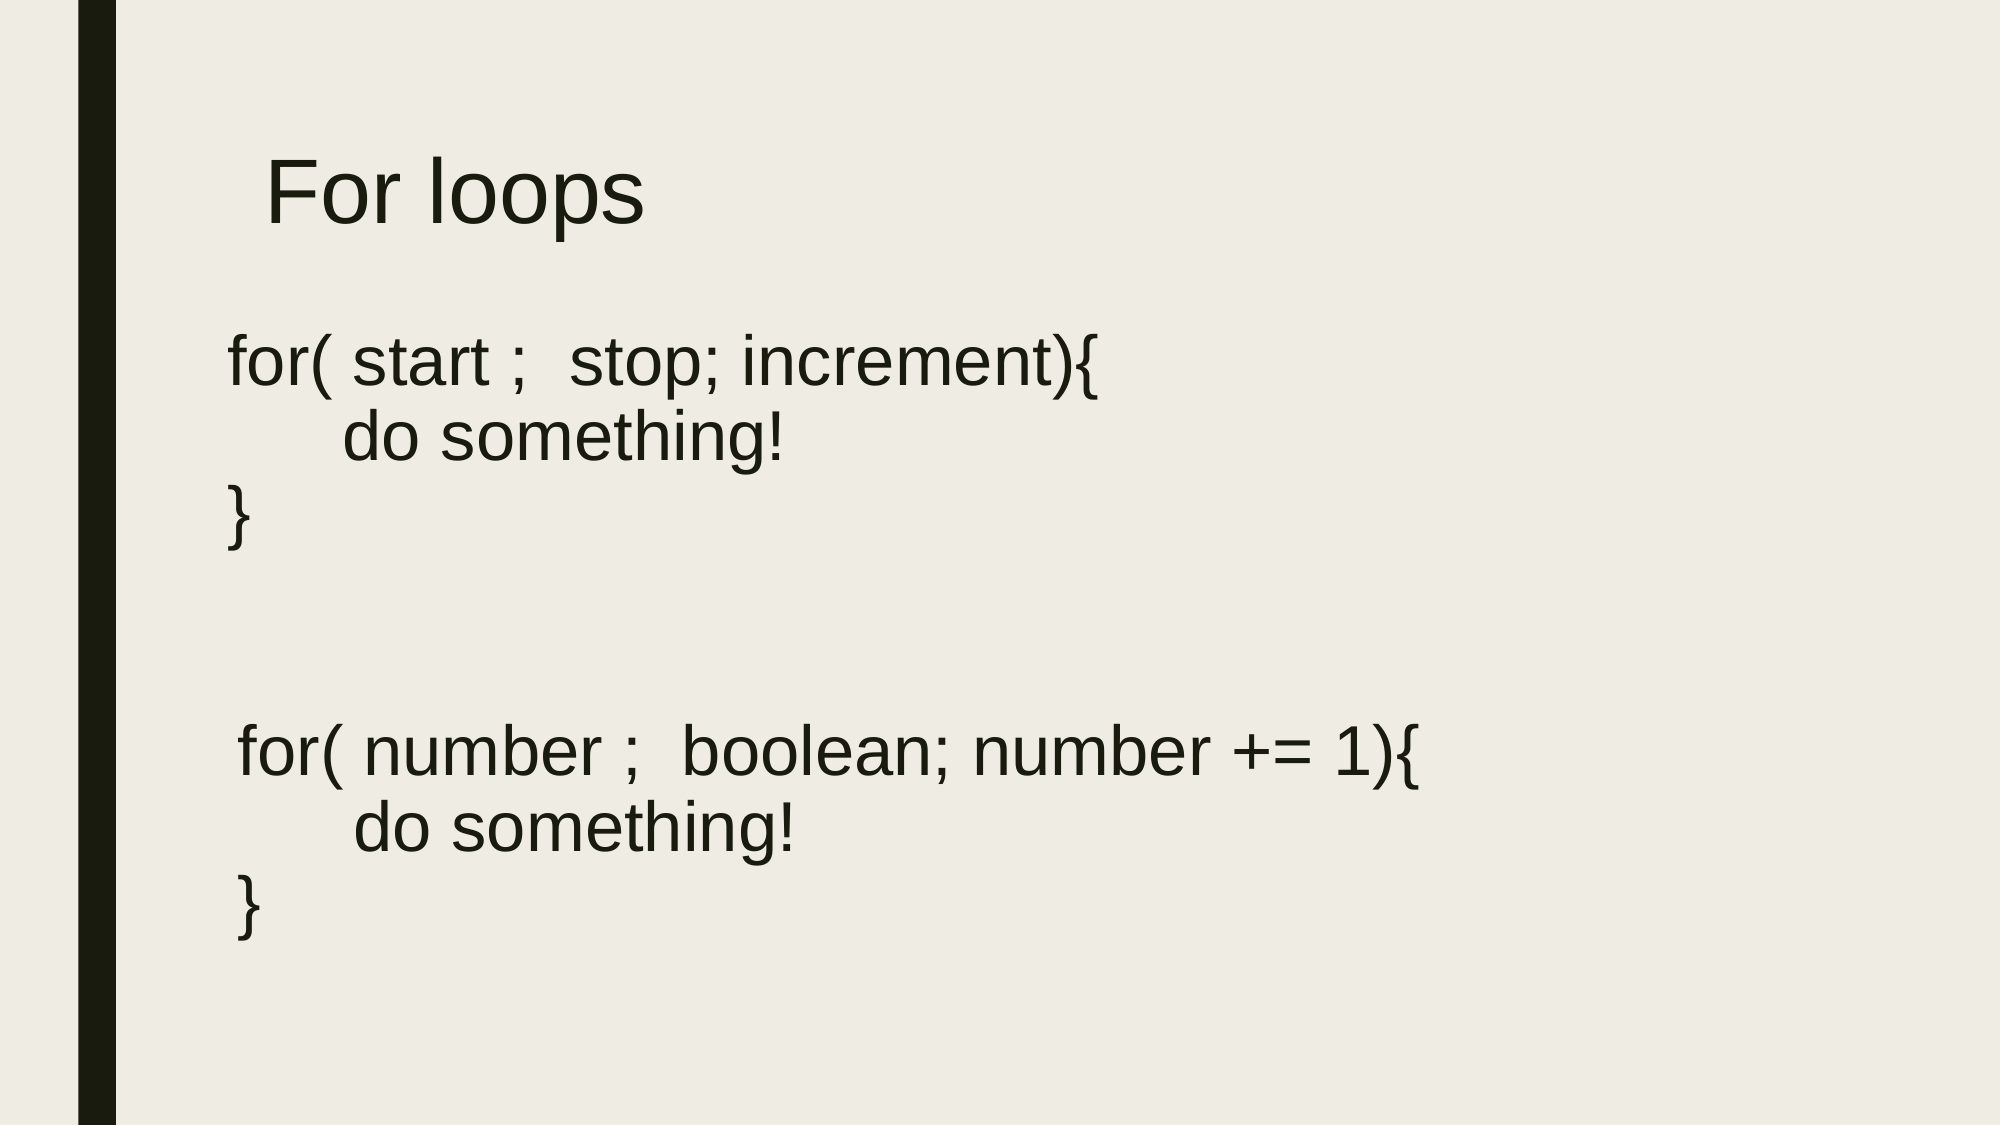

For loops
# for( start ;  stop; increment){ do something! }
for( number ;  boolean; number += 1){
	do something!
}